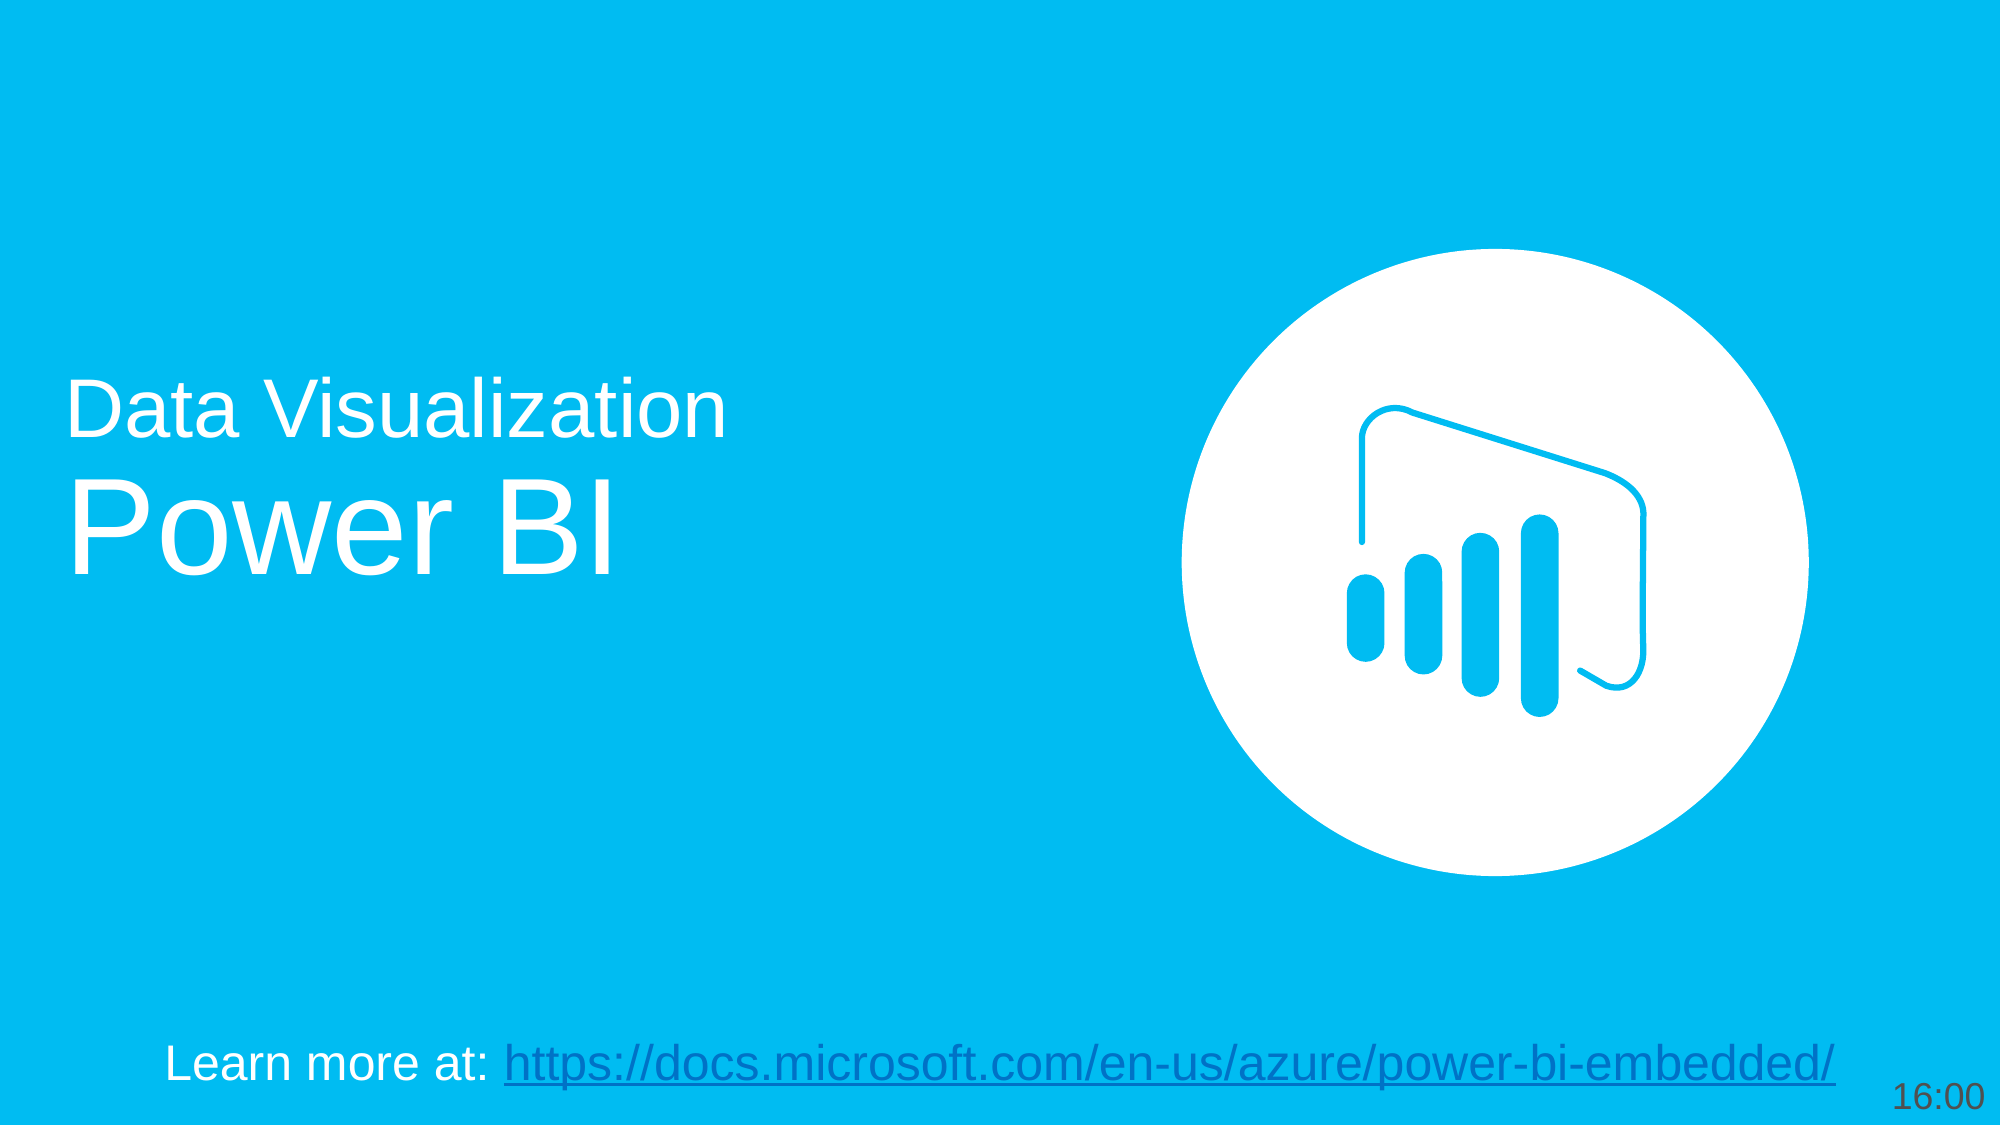

# Data Visualization Power BI

Learn more at: https://docs.microsoft.com/en-us/azure/power-bi-embedded/
16:00